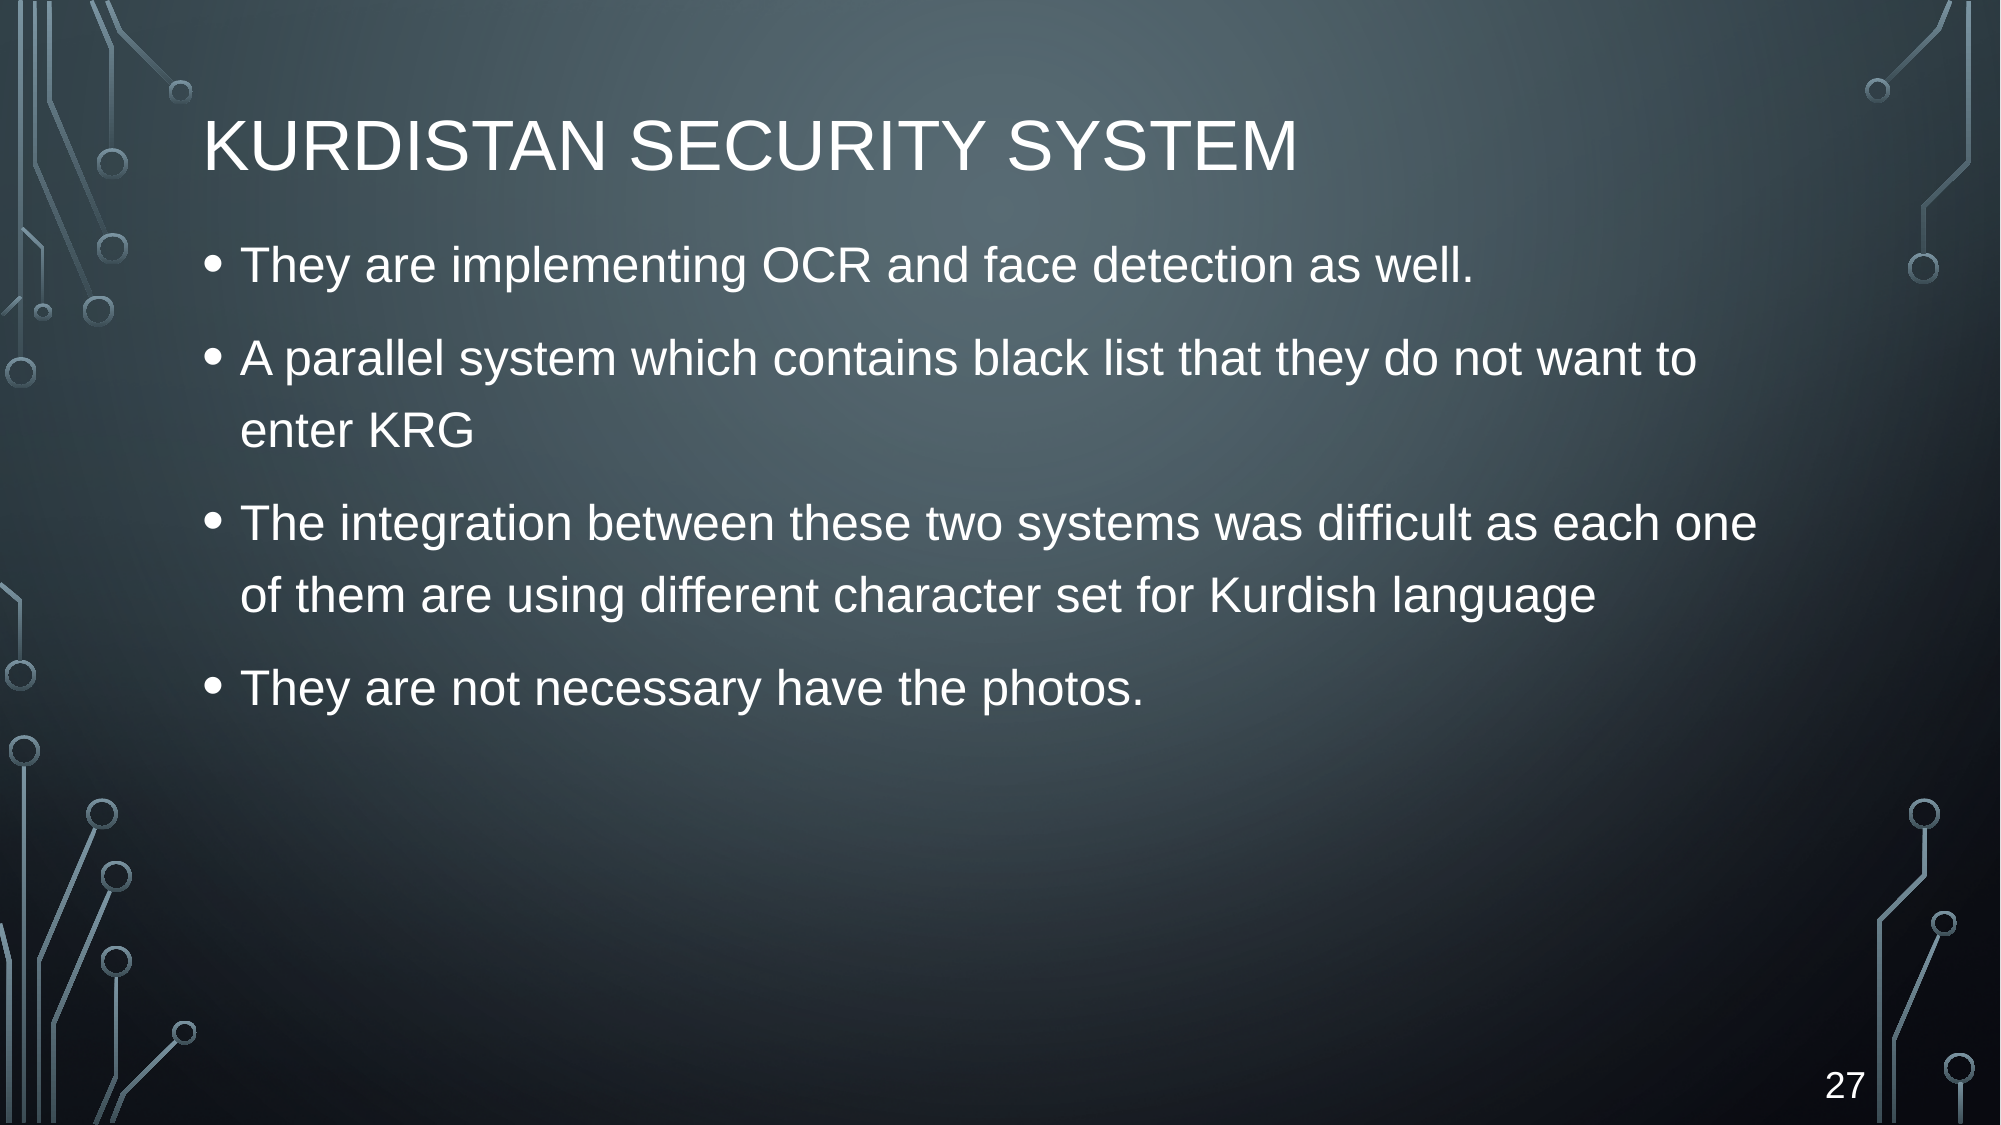

# Kurdistan Security System
They are implementing OCR and face detection as well.
A parallel system which contains black list that they do not want to enter KRG
The integration between these two systems was difficult as each one of them are using different character set for Kurdish language
They are not necessary have the photos.

27